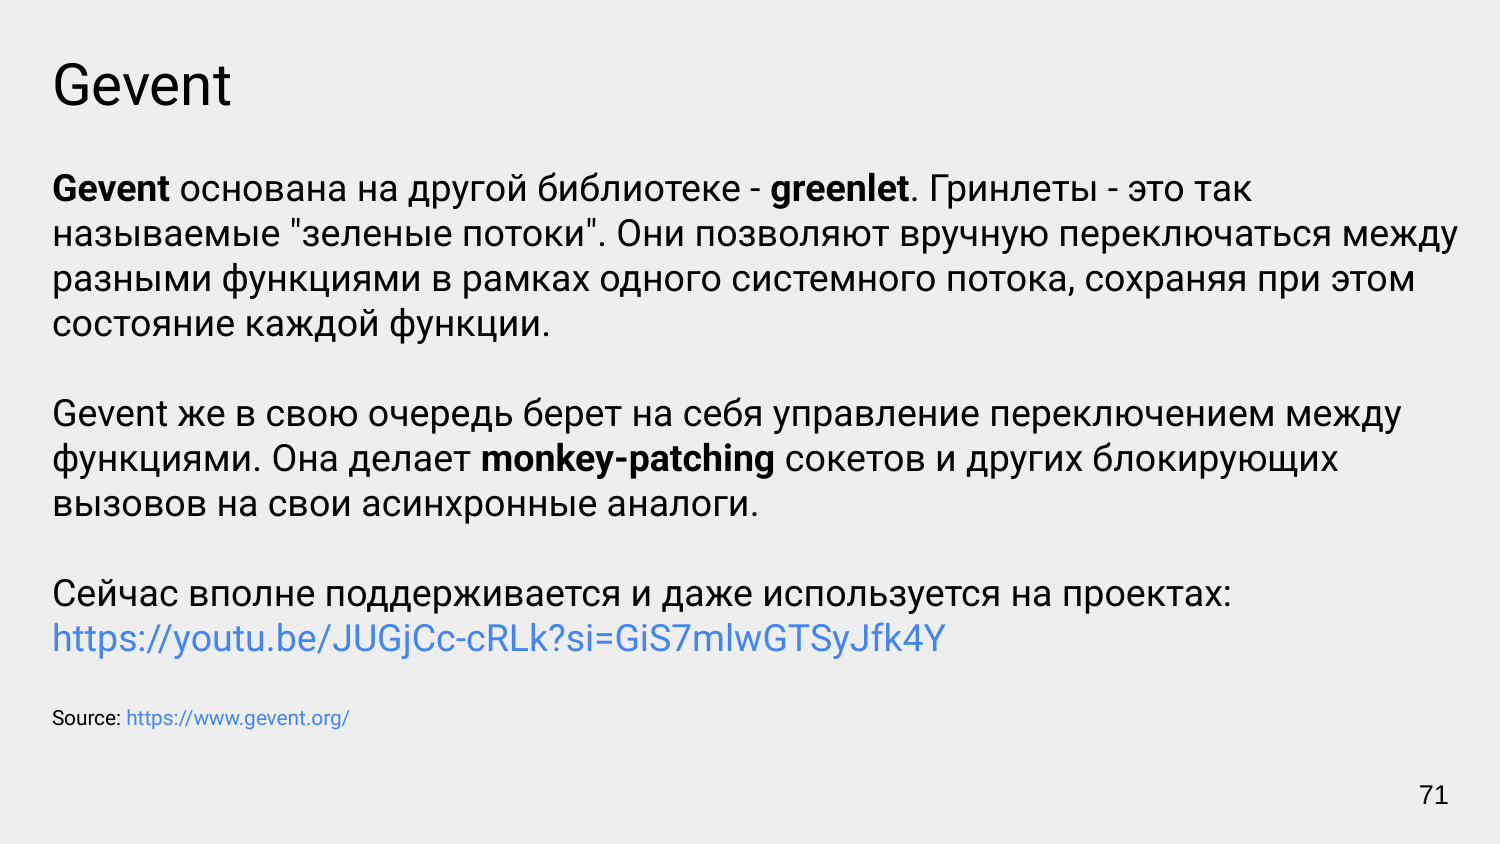

# Gevent
Gevent основана на другой библиотеке - greenlet. Гринлеты - это так называемые "зеленые потоки". Они позволяют вручную переключаться между разными функциями в рамках одного системного потока, сохраняя при этом состояние каждой функции.

Gevent же в свою очередь берет на себя управление переключением между функциями. Она делает monkey-patching сокетов и других блокирующих вызовов на свои асинхронные аналоги.

Сейчас вполне поддерживается и даже используется на проектах: https://youtu.be/JUGjCc-cRLk?si=GiS7mlwGTSyJfk4Y

Source: https://www.gevent.org/
71